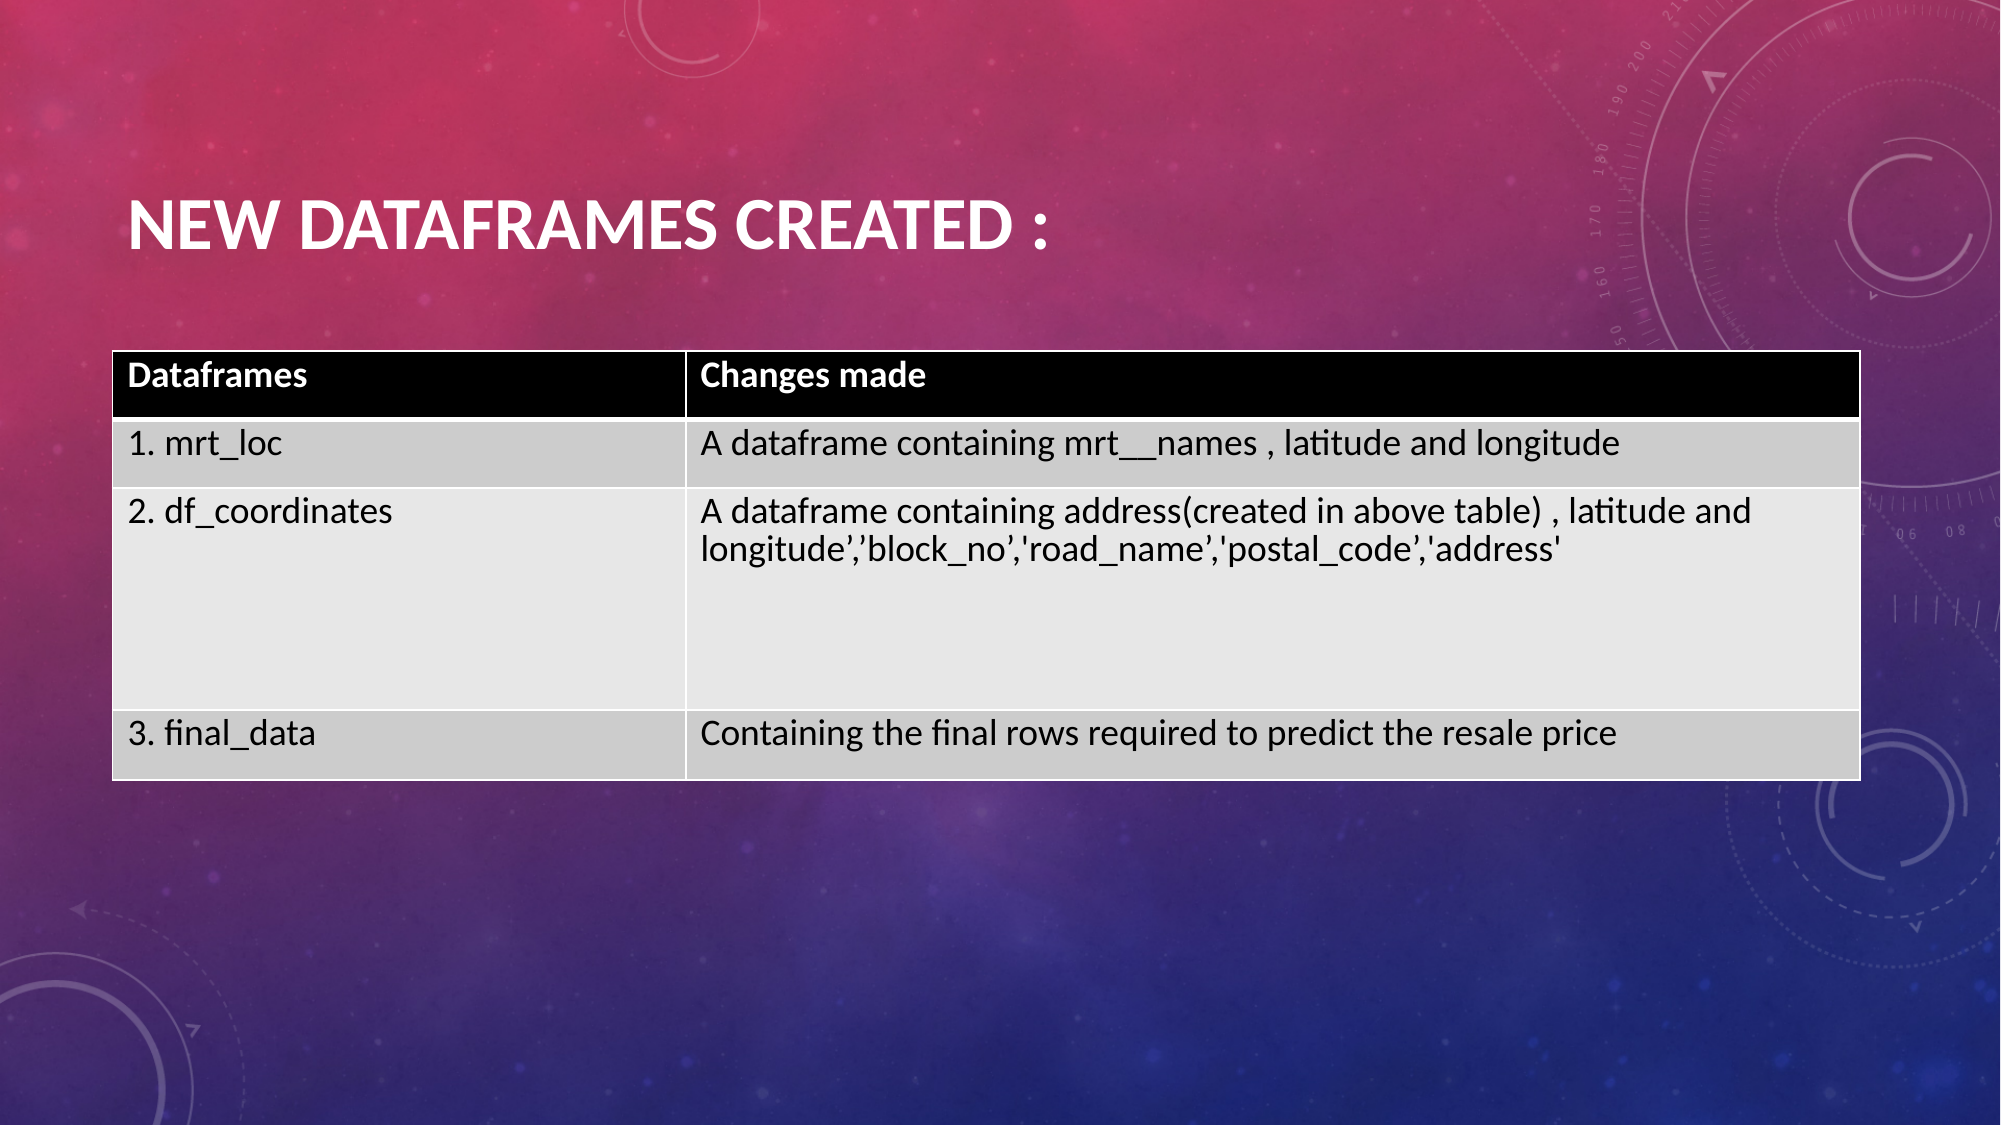

# NEW DATAFRAMES CREATED :
| Dataframes | Changes made |
| --- | --- |
| 1. mrt\_loc | A dataframe containing mrt\_\_names , latitude and longitude |
| 2. df\_coordinates | A dataframe containing address(created in above table) , latitude and longitude’,’block\_no’,'road\_name’,'postal\_code’,'address' |
| 3. final\_data | Containing the final rows required to predict the resale price |